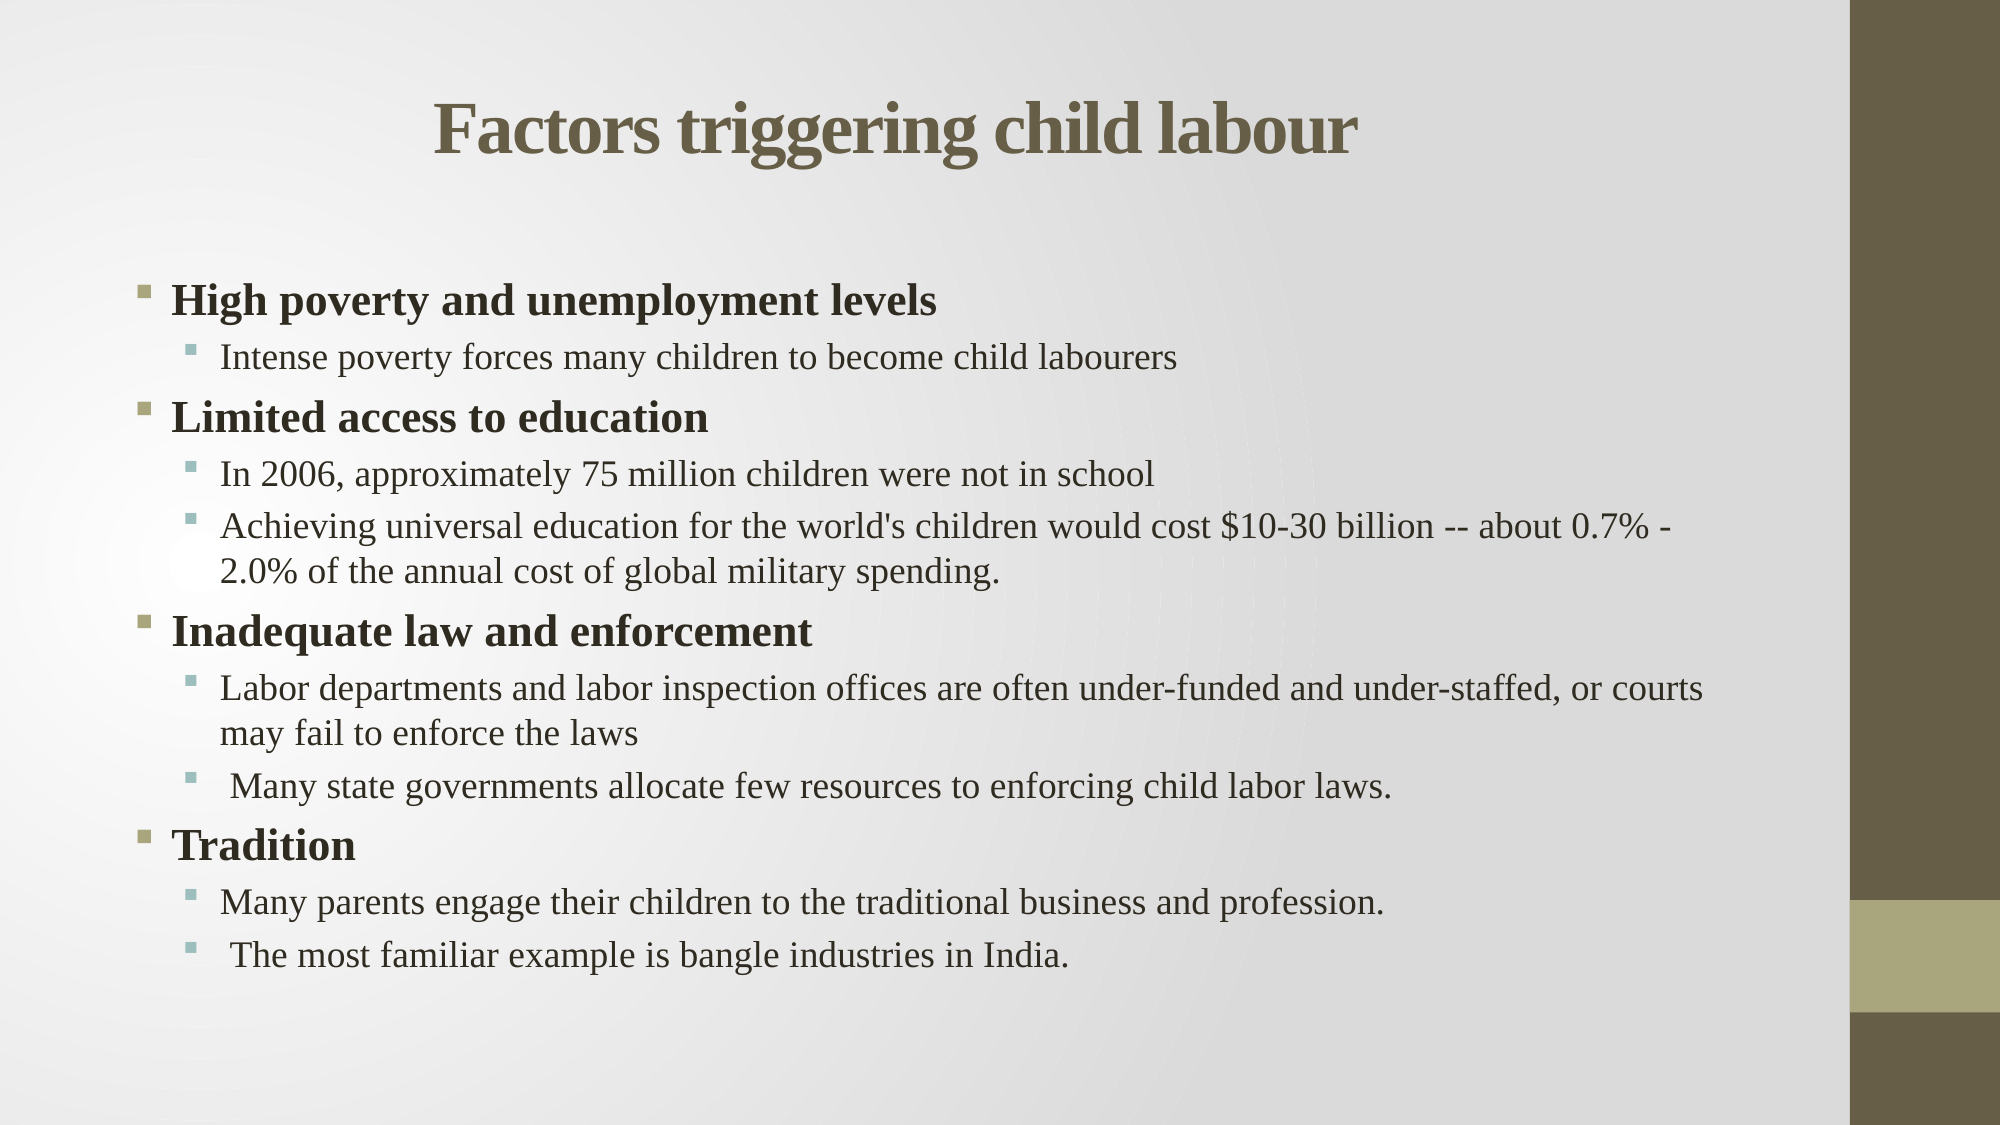

# Factors triggering child labour
High poverty and unemployment levels
Intense poverty forces many children to become child labourers
Limited access to education
In 2006, approximately 75 million children were not in school
Achieving universal education for the world's children would cost $10-30 billion -- about 0.7% - 2.0% of the annual cost of global military spending.
Inadequate law and enforcement
Labor departments and labor inspection offices are often under-funded and under-staffed, or courts may fail to enforce the laws
 Many state governments allocate few resources to enforcing child labor laws.
Tradition
Many parents engage their children to the traditional business and profession.
 The most familiar example is bangle industries in India.